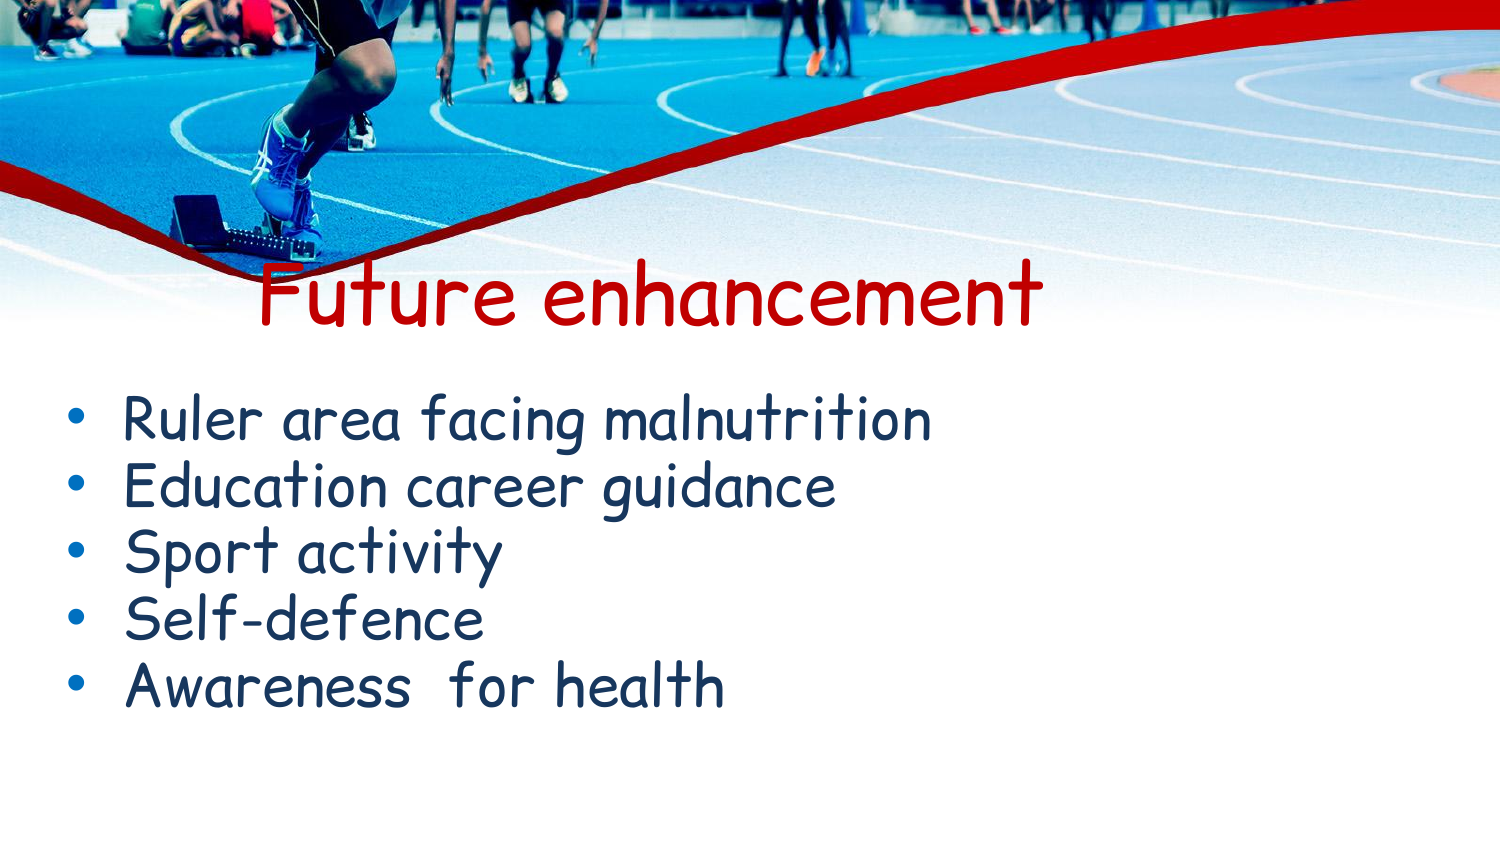

# Future enhancement

Ruler area facing malnutrition
Education career guidance
Sport activity
Self-defence
Awareness  for health